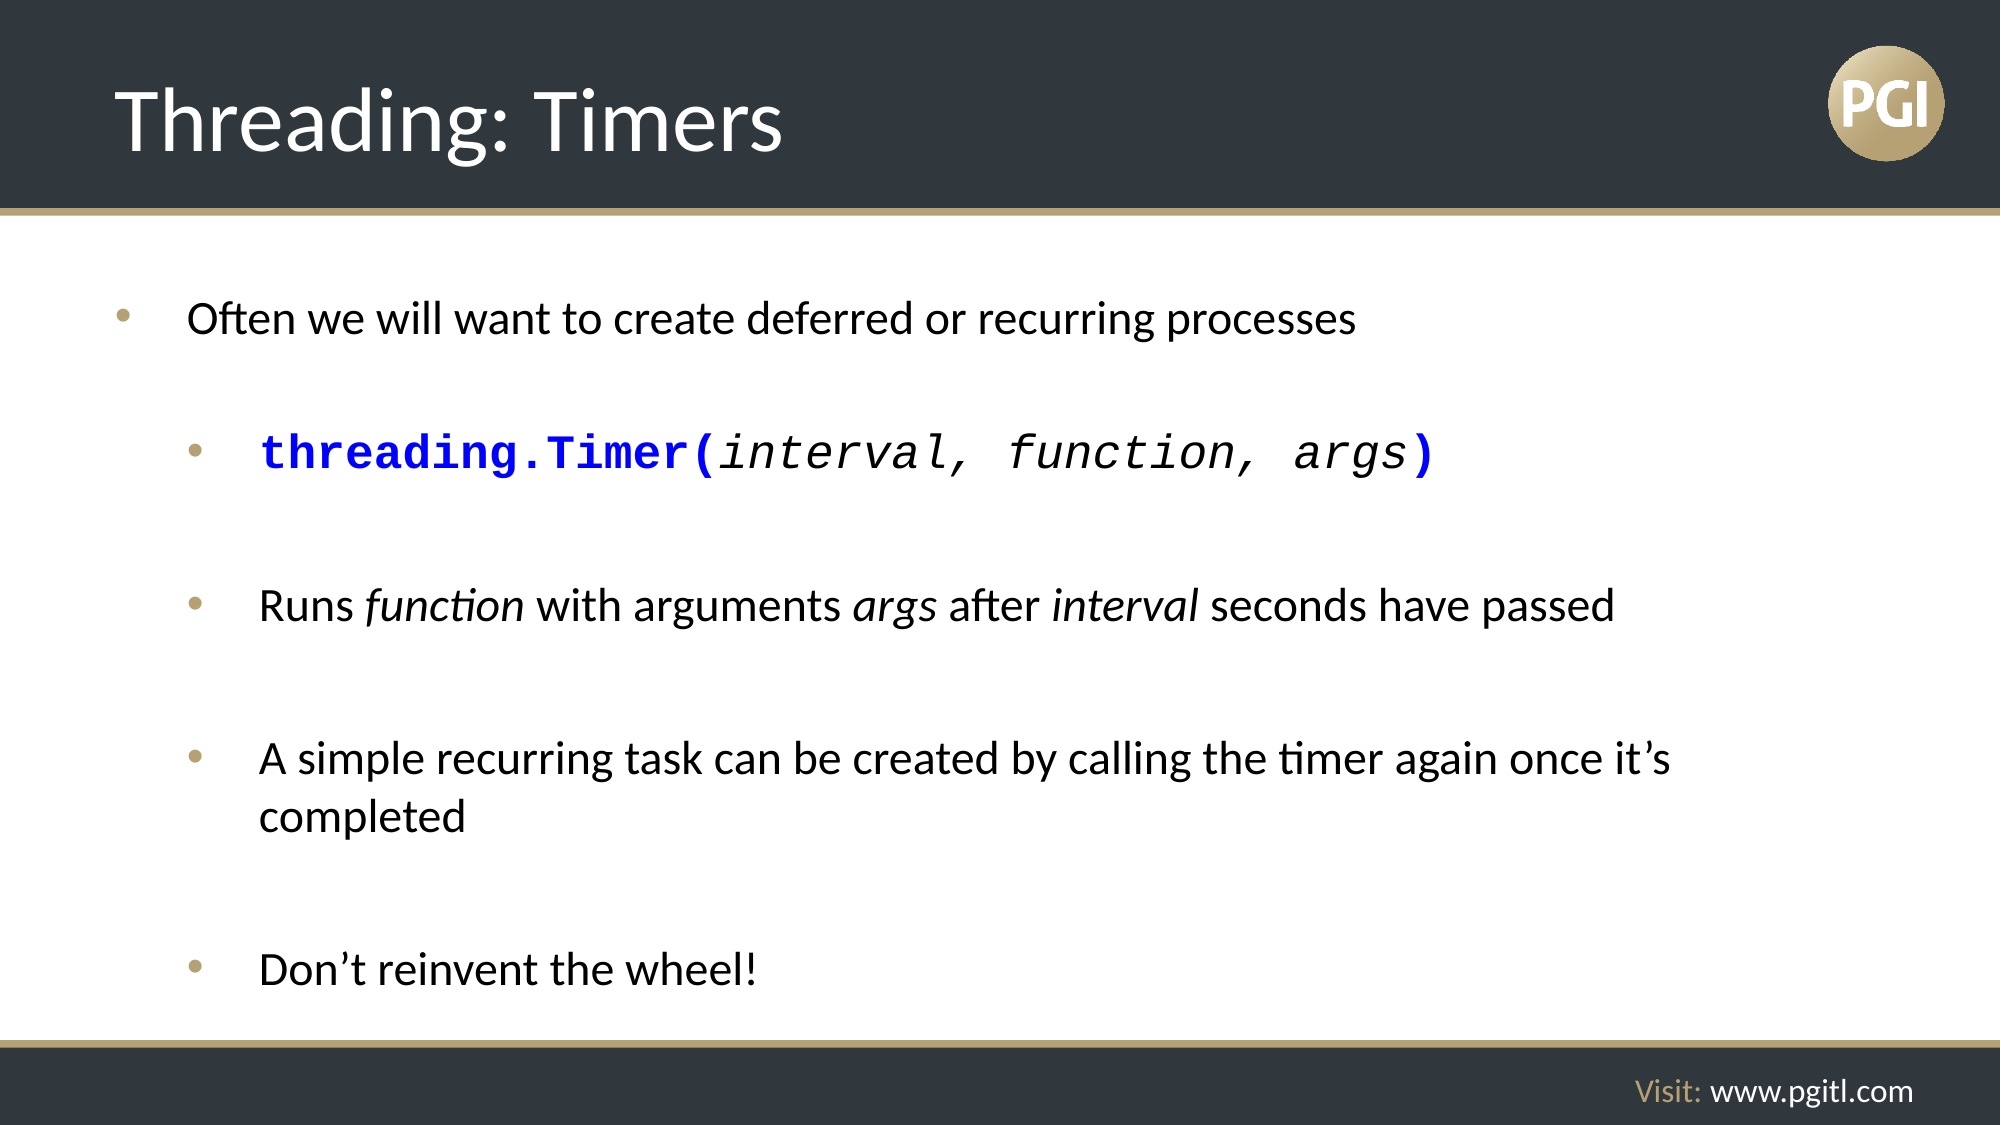

# Threading: Timers
Often we will want to create deferred or recurring processes

threading.Timer(interval, function, args)

Runs function with arguments args after interval seconds have passed

A simple recurring task can be created by calling the timer again once it’s completed

Don’t reinvent the wheel!